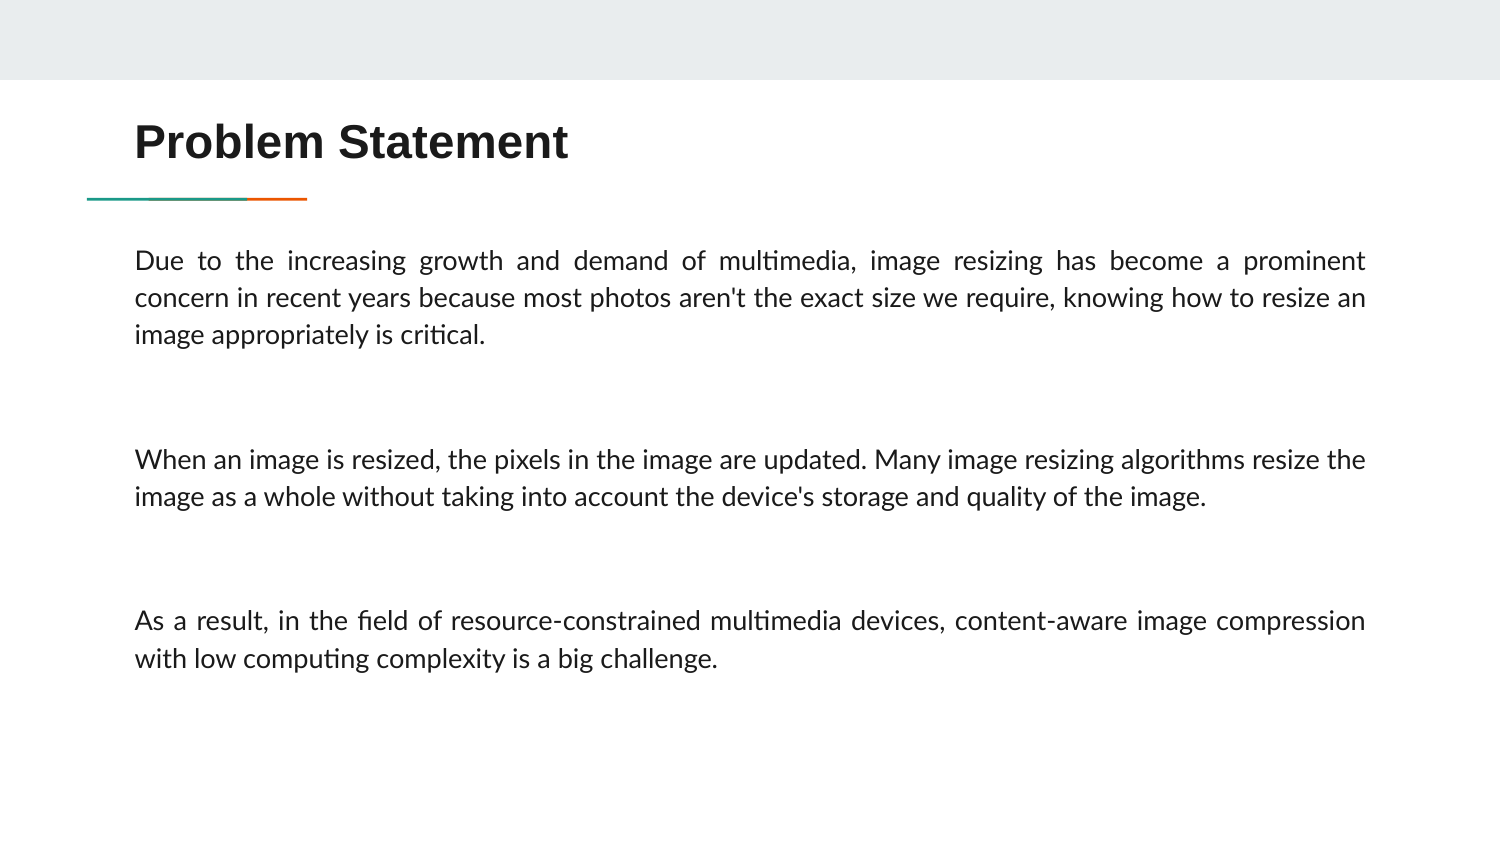

# Problem Statement
Due to the increasing growth and demand of multimedia, image resizing has become a prominent concern in recent years because most photos aren't the exact size we require, knowing how to resize an image appropriately is critical.

When an image is resized, the pixels in the image are updated. Many image resizing algorithms resize the image as a whole without taking into account the device's storage and quality of the image.

As a result, in the field of resource-constrained multimedia devices, content-aware image compression with low computing complexity is a big challenge.